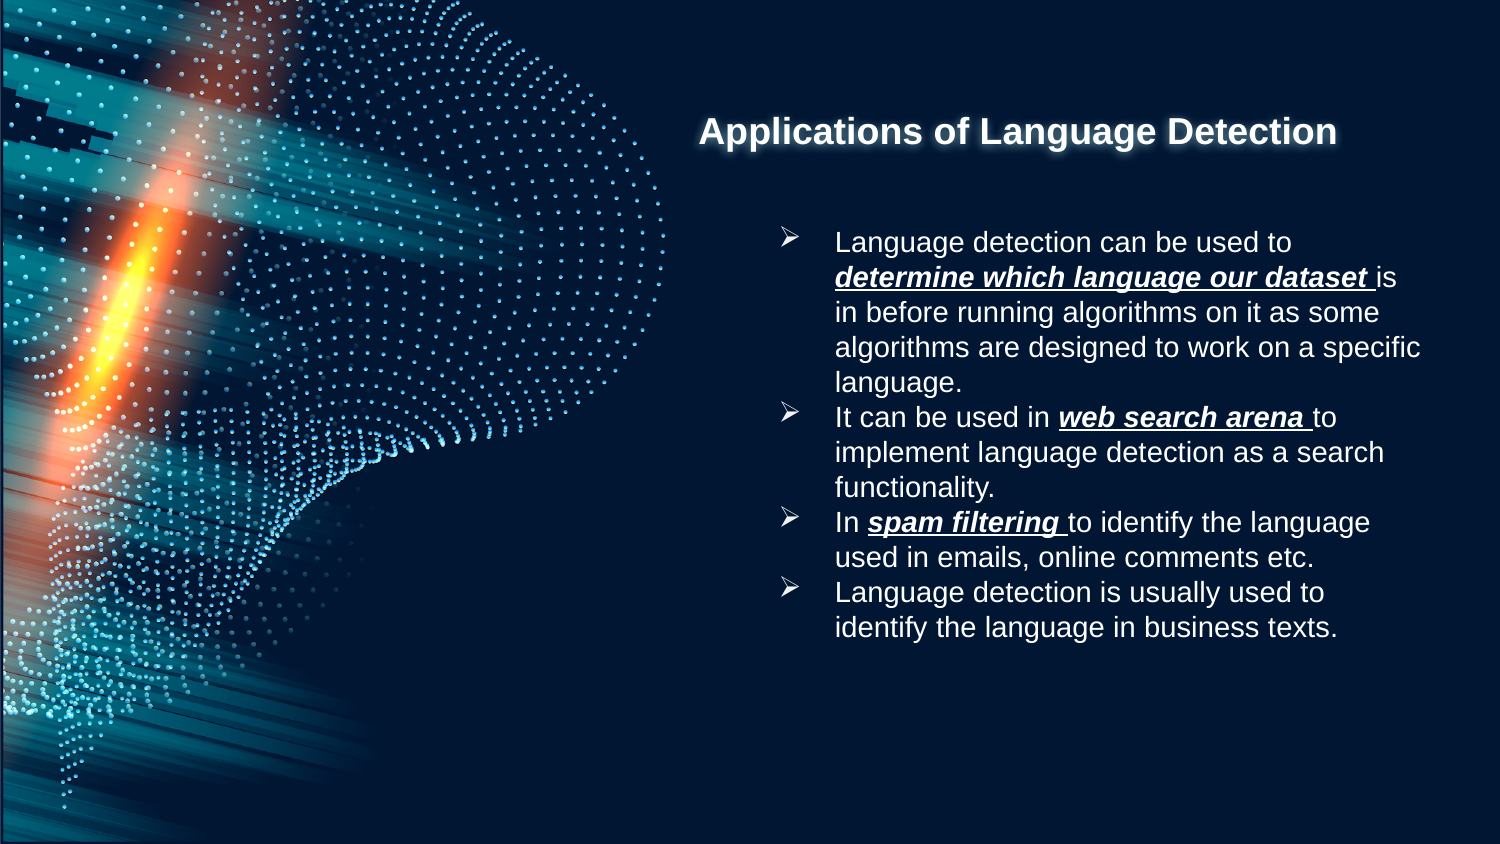

Language detection can be used to determine which language our dataset is in before running algorithms on it as some algorithms are designed to work on a specific language.
It can be used in web search arena to implement language detection as a search functionality.
In spam filtering to identify the language used in emails, online comments etc.
Language detection is usually used to identify the language in business texts.
# Applications of Language Detection